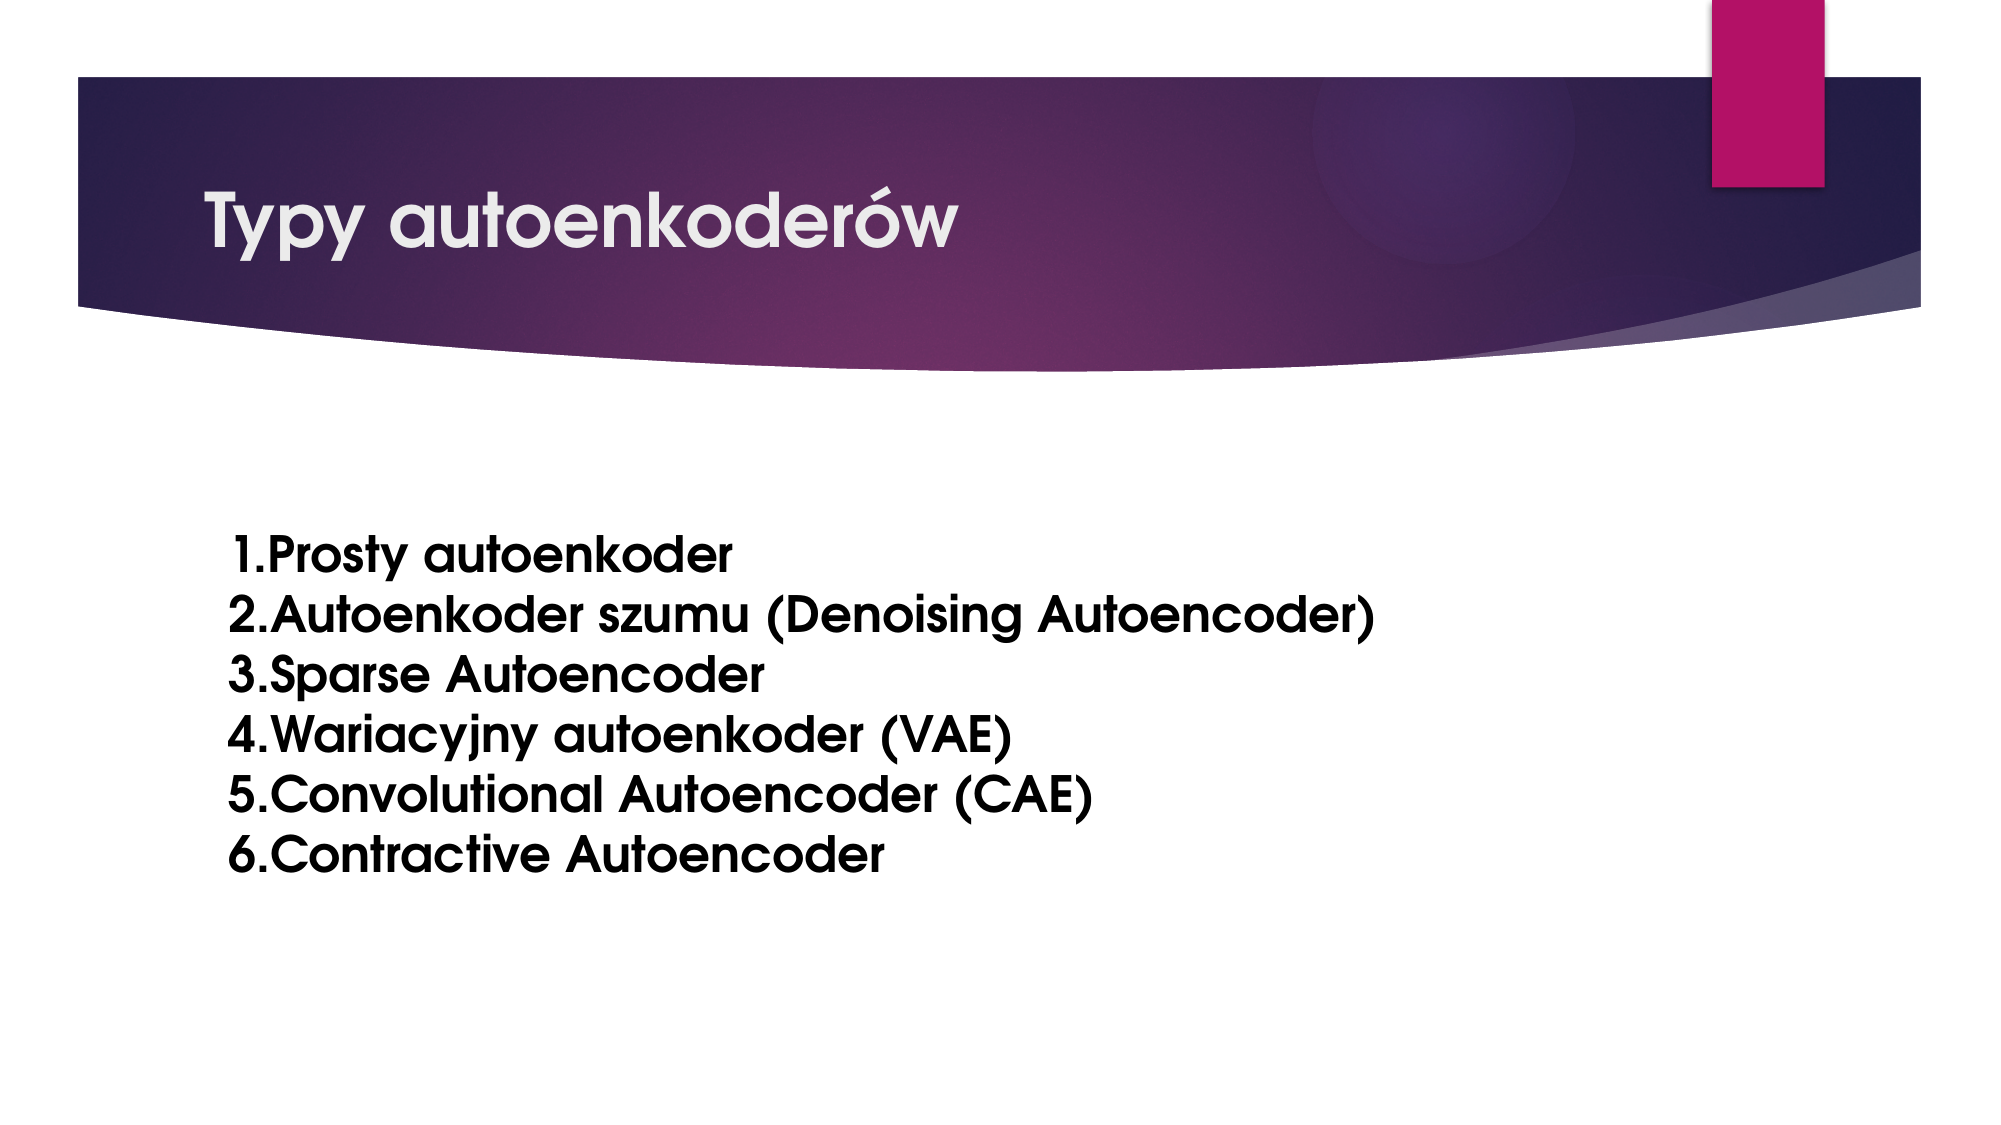

# Typy autoenkoderów

Prosty autoenkoder
Autoenkoder szumu (Denoising Autoencoder)
Sparse Autoencoder
Wariacyjny autoenkoder (VAE)
Convolutional Autoencoder (CAE)
Contractive Autoencoder